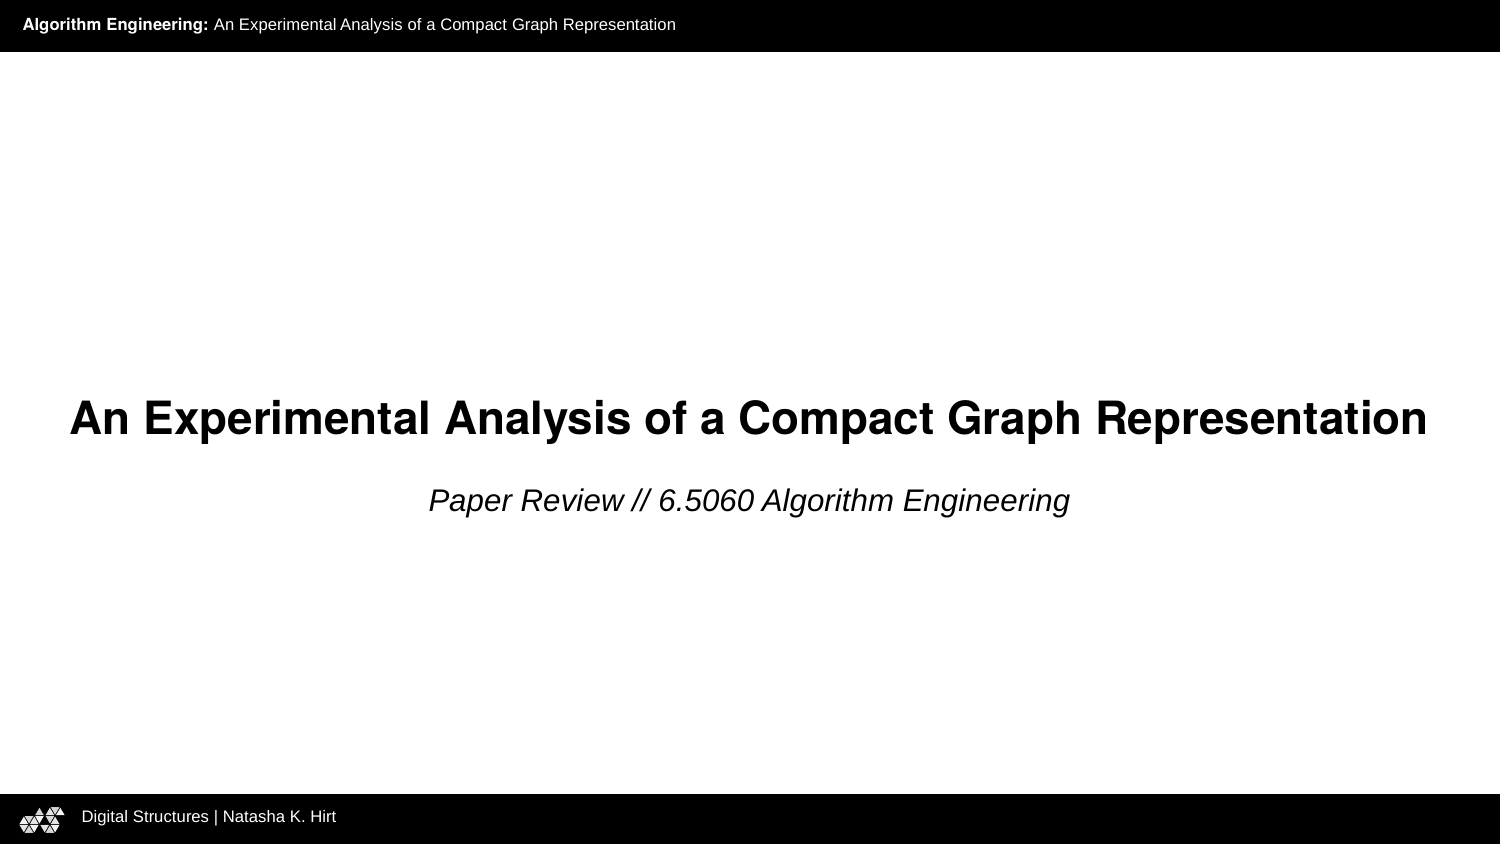

# An Experimental Analysis of a Compact Graph Representation
Paper Review // 6.5060 Algorithm Engineering